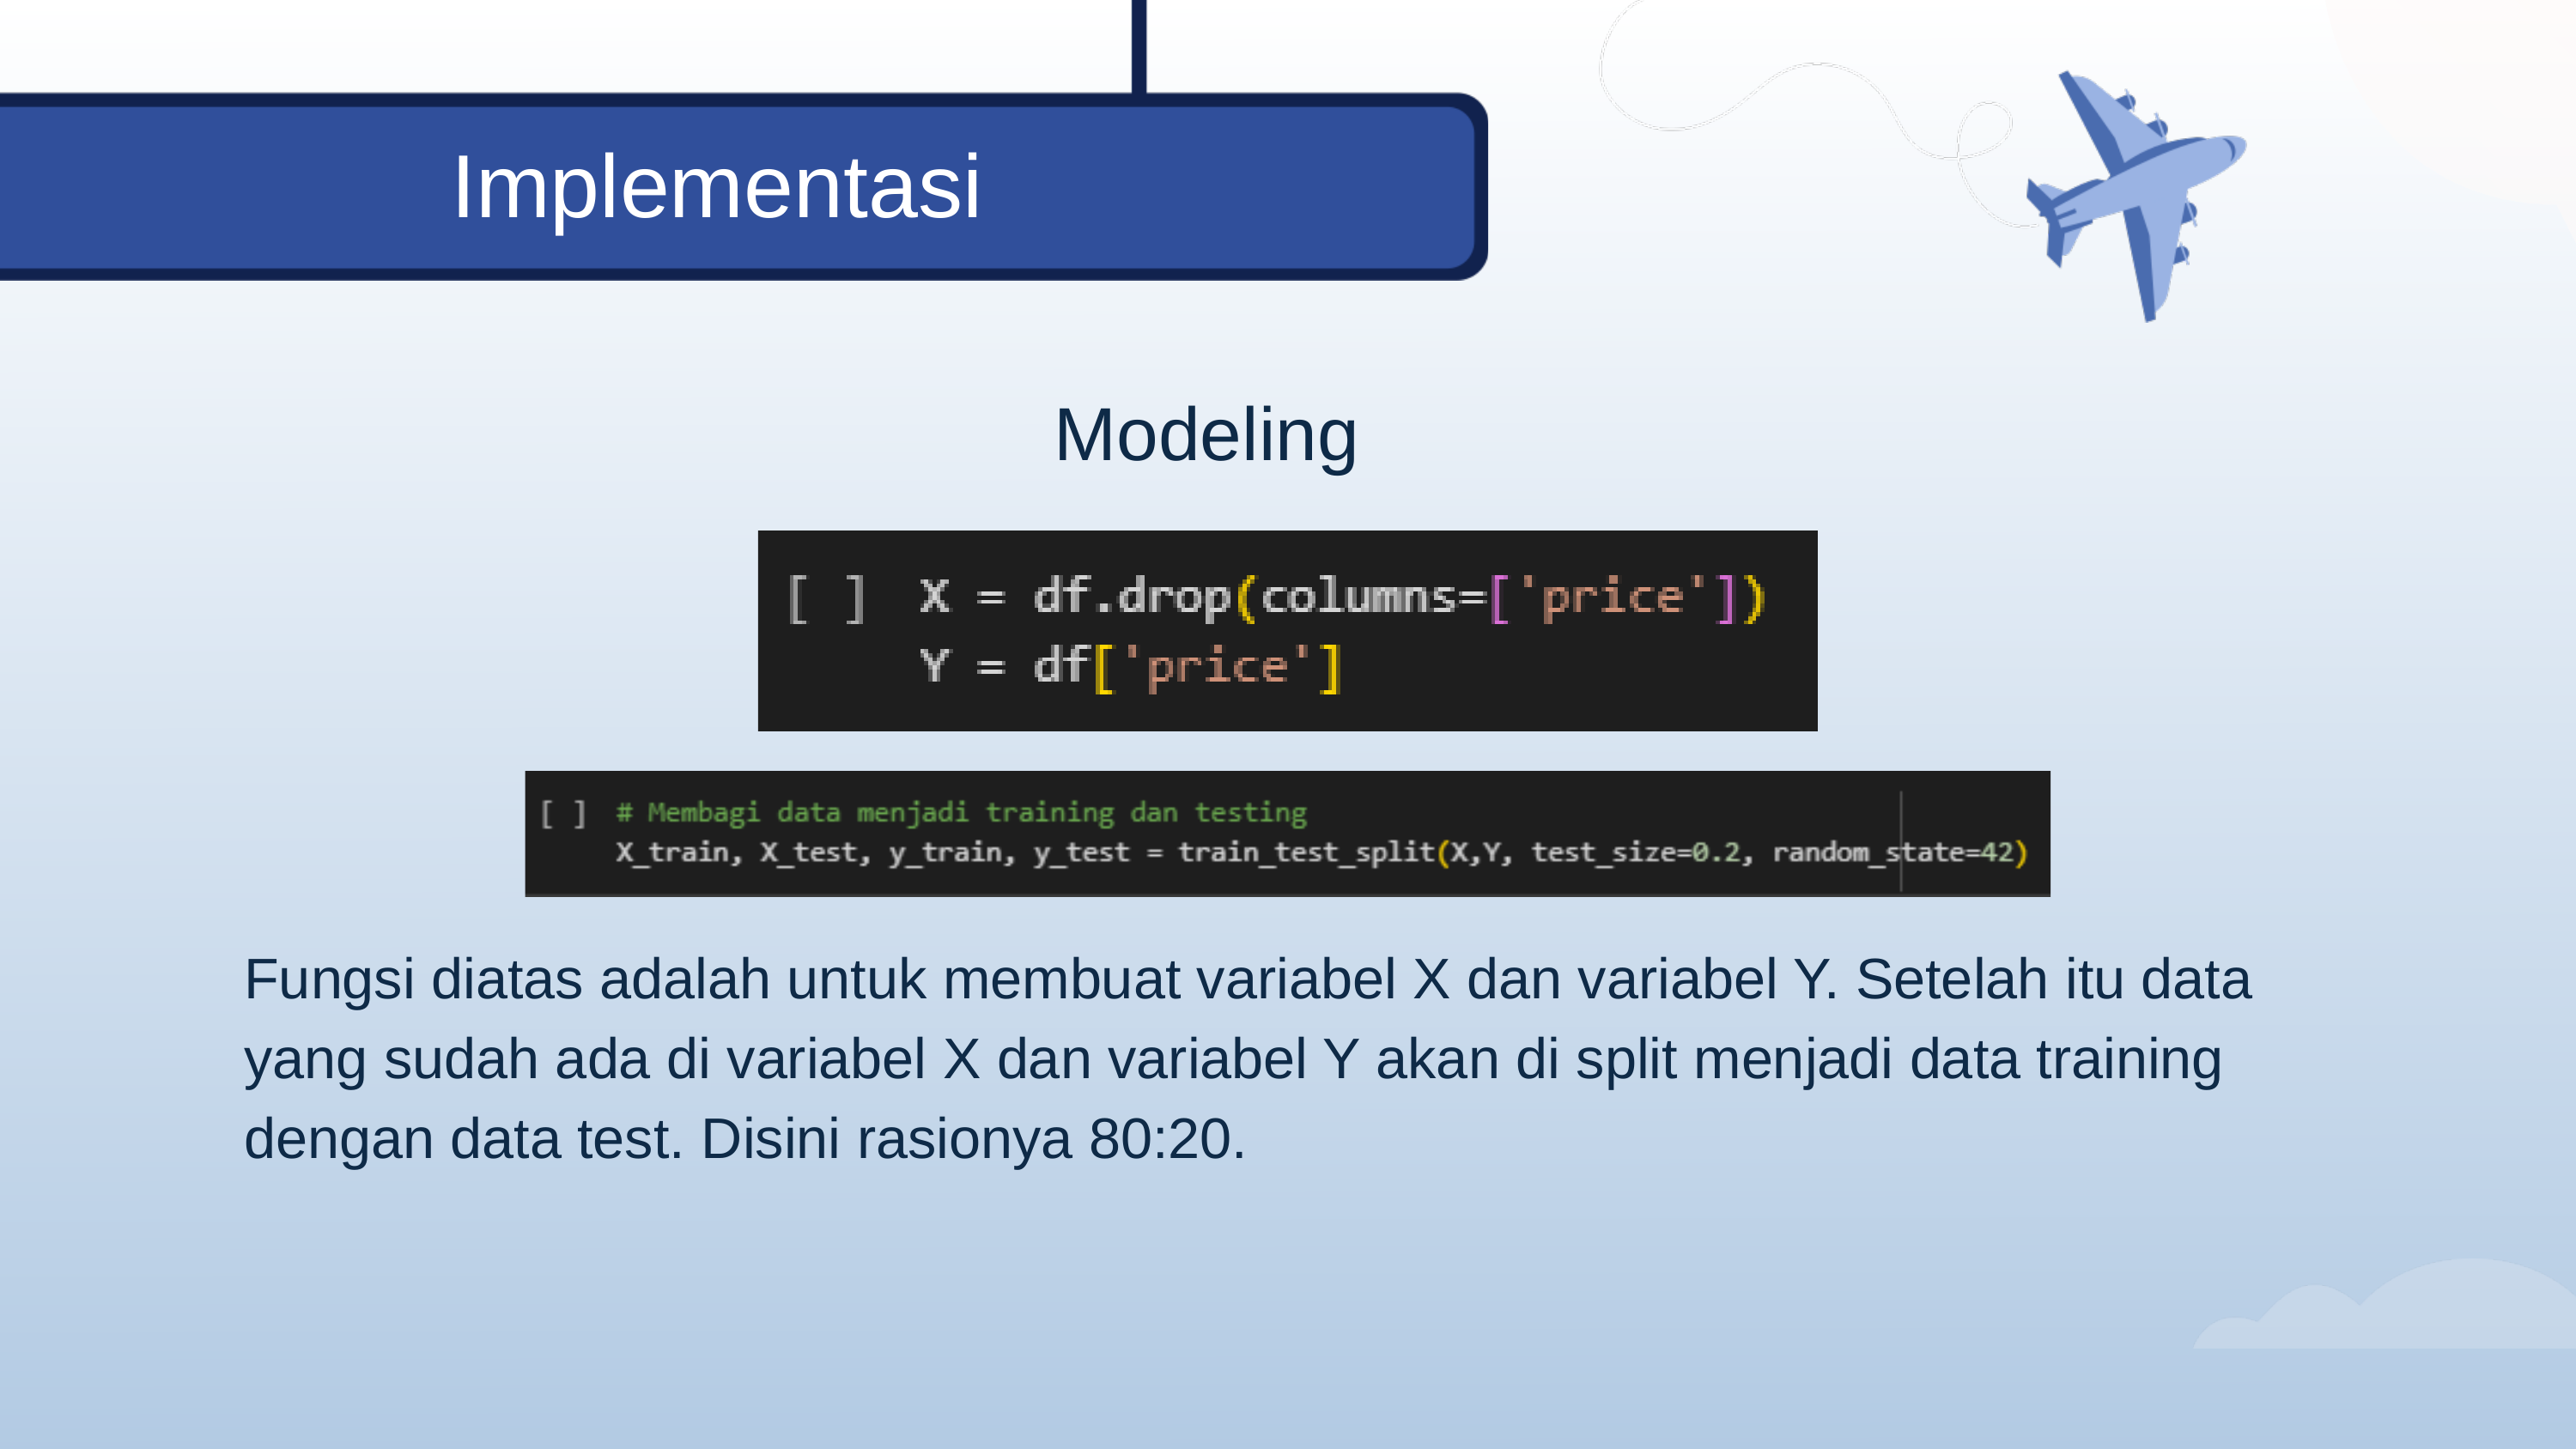

Implementasi
Modeling

Fungsi diatas adalah untuk membuat variabel X dan variabel Y. Setelah itu data yang sudah ada di variabel X dan variabel Y akan di split menjadi data training dengan data test. Disini rasionya 80:20.